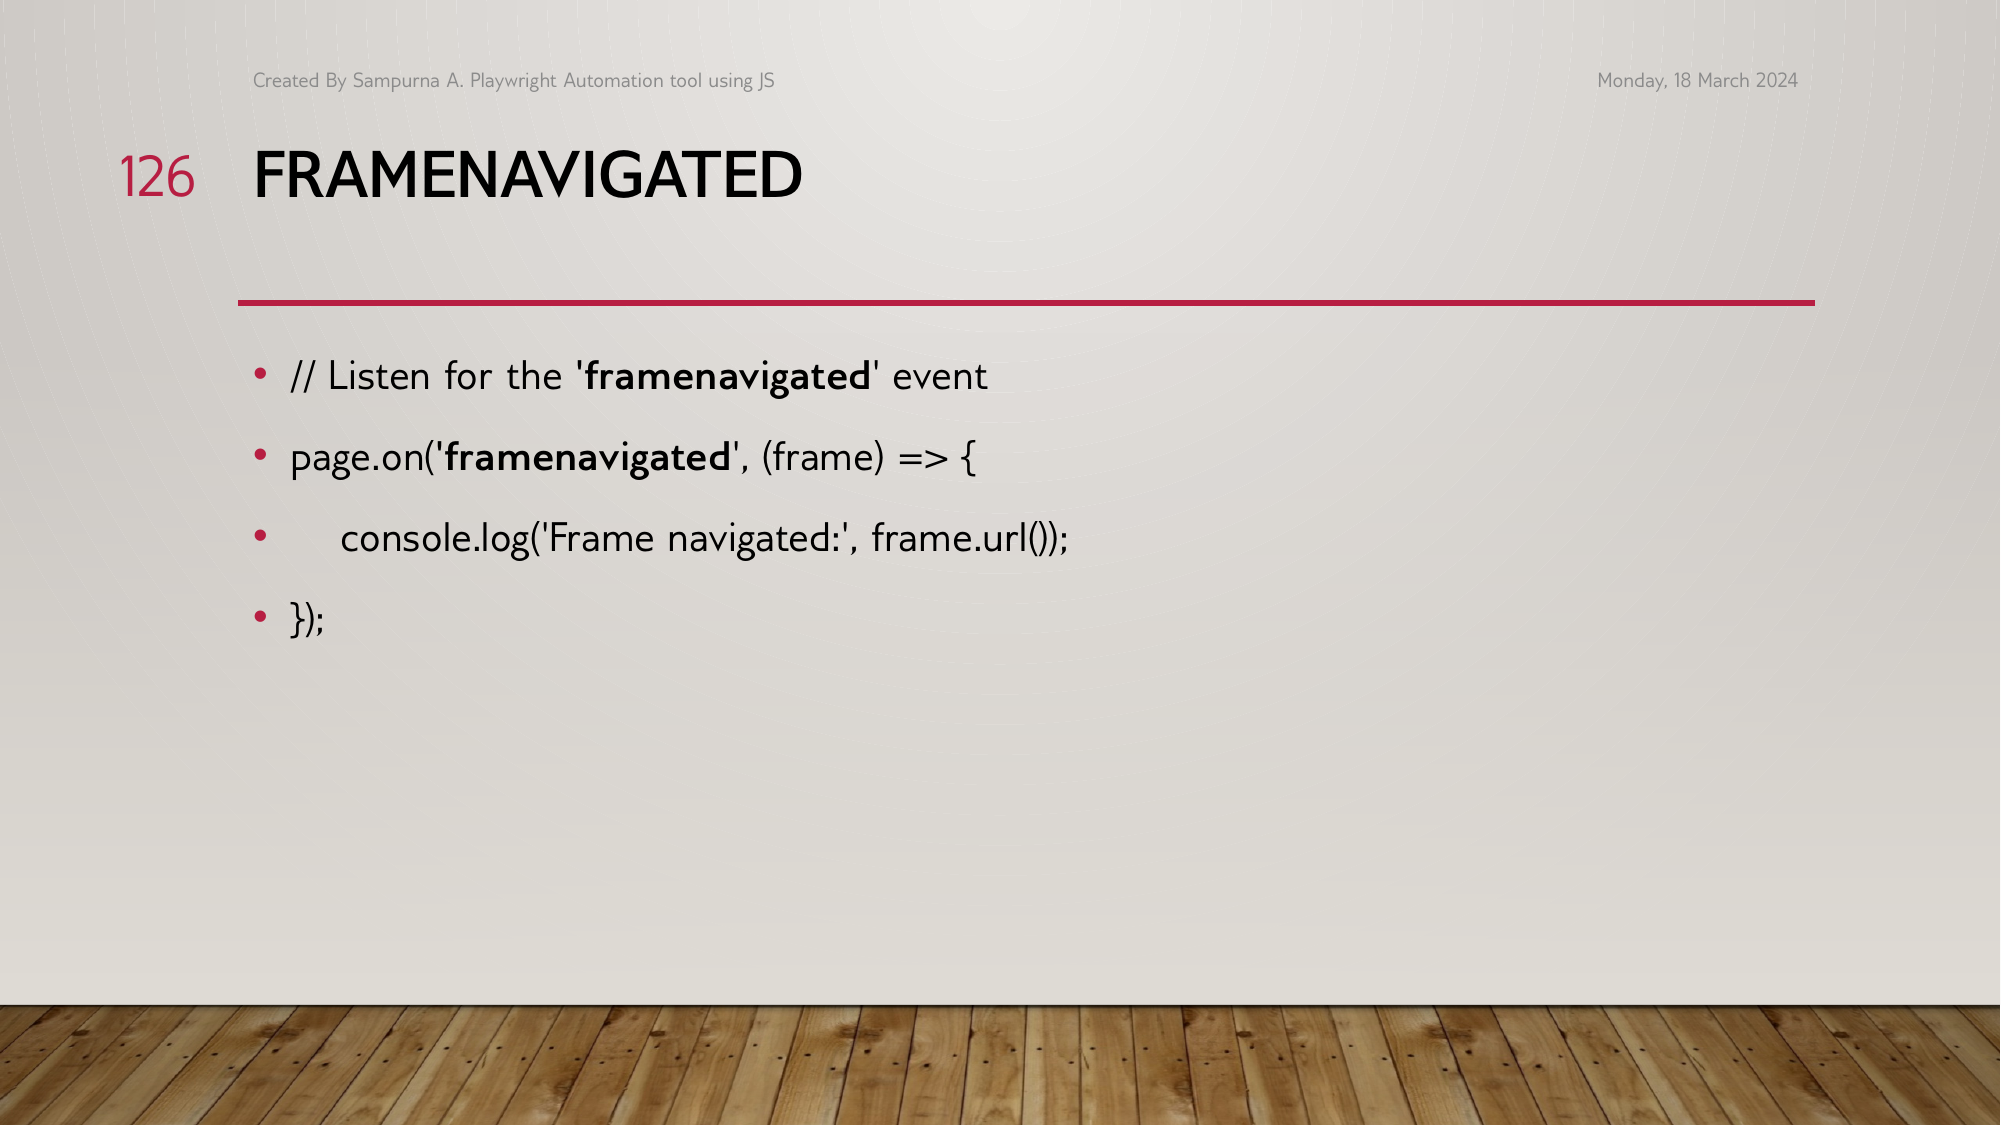

Created By Sampurna A. Playwright Automation tool using JS
Monday, 18 March 2024
126
# framenavigated
// Listen for the 'framenavigated' event
page.on('framenavigated', (frame) => {
    console.log('Frame navigated:', frame.url());
});